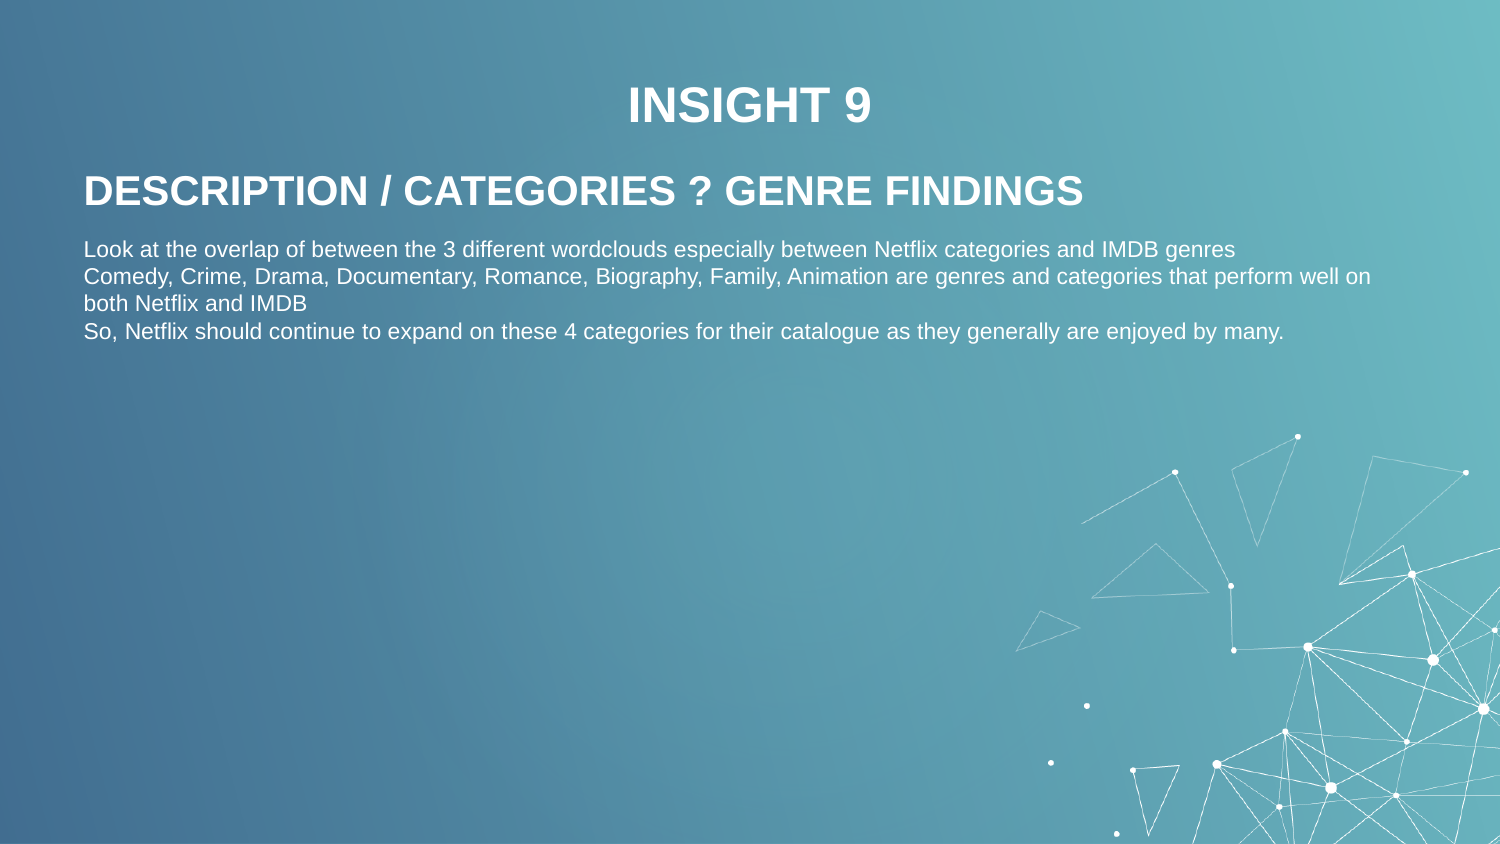

# INSIGHT 9
DESCRIPTION / CATEGORIES ? GENRE FINDINGS
Look at the overlap of between the 3 different wordclouds especially between Netflix categories and IMDB genres
Comedy, Crime, Drama, Documentary, Romance, Biography, Family, Animation are genres and categories that perform well on both Netflix and IMDB
So, Netflix should continue to expand on these 4 categories for their catalogue as they generally are enjoyed by many.